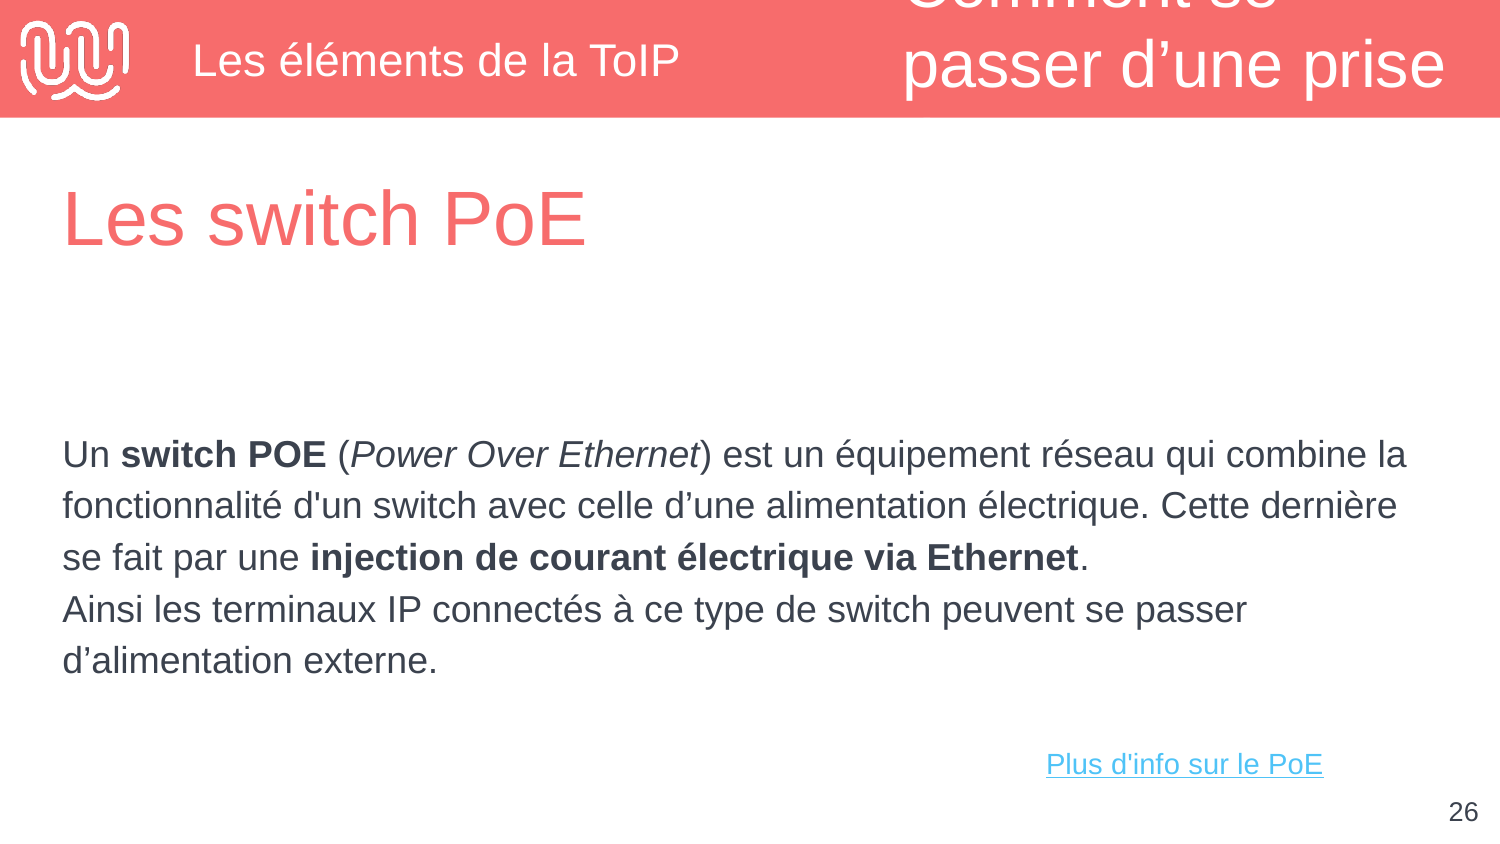

# Les éléments de la ToIP
Comment se passer d’une prise électrique
Les switch PoE
Un switch POE (Power Over Ethernet) est un équipement réseau qui combine la fonctionnalité d'un switch avec celle d’une alimentation électrique. Cette dernière se fait par une injection de courant électrique via Ethernet.
Ainsi les terminaux IP connectés à ce type de switch peuvent se passer d’alimentation externe.
Plus d'info sur le PoE
26